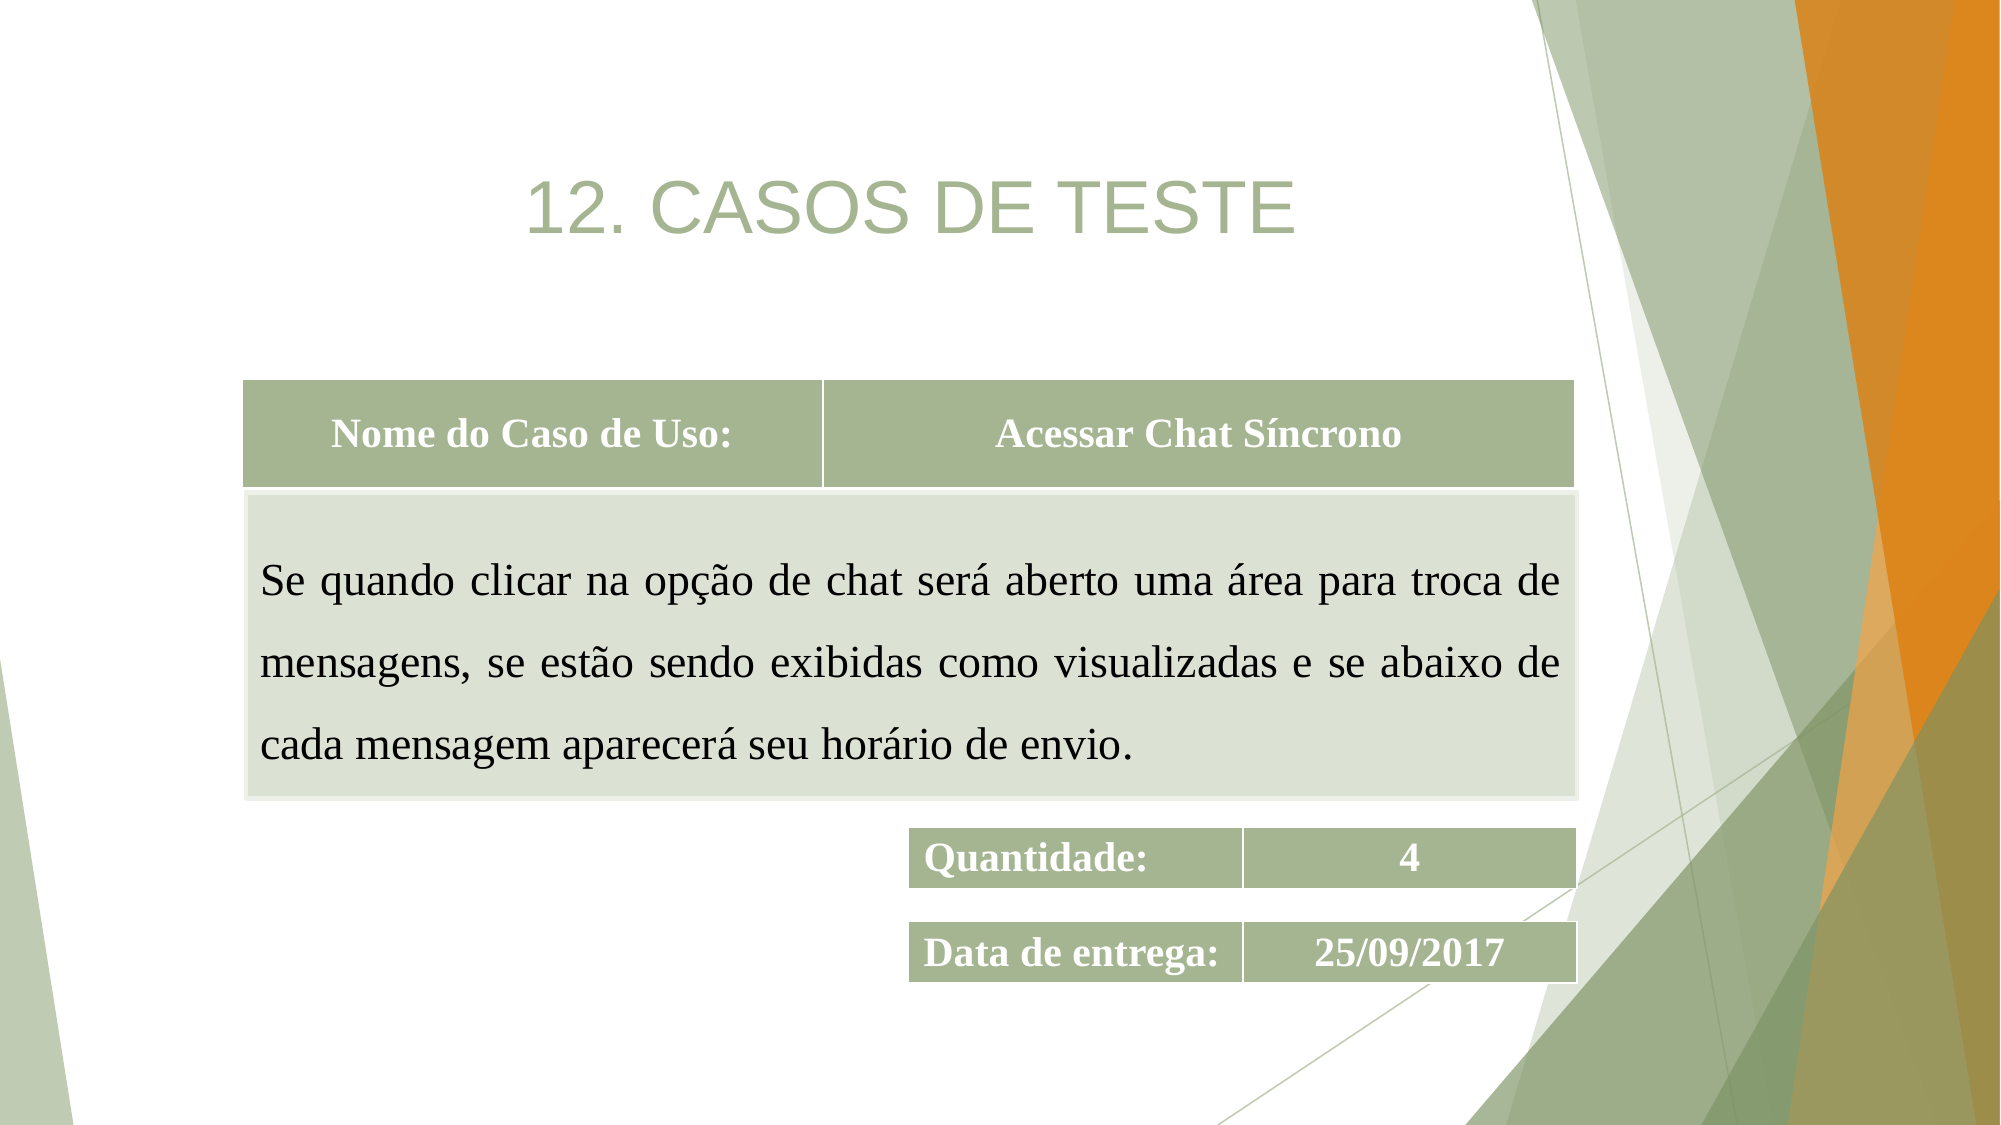

12. CASOS DE TESTE
| Nome do Caso de Uso: | Acessar Chat Síncrono |
| --- | --- |
Se quando clicar na opção de chat será aberto uma área para troca de mensagens, se estão sendo exibidas como visualizadas e se abaixo de cada mensagem aparecerá seu horário de envio.
| Quantidade: | 4 |
| --- | --- |
| Data de entrega: | 25/09/2017 |
| --- | --- |